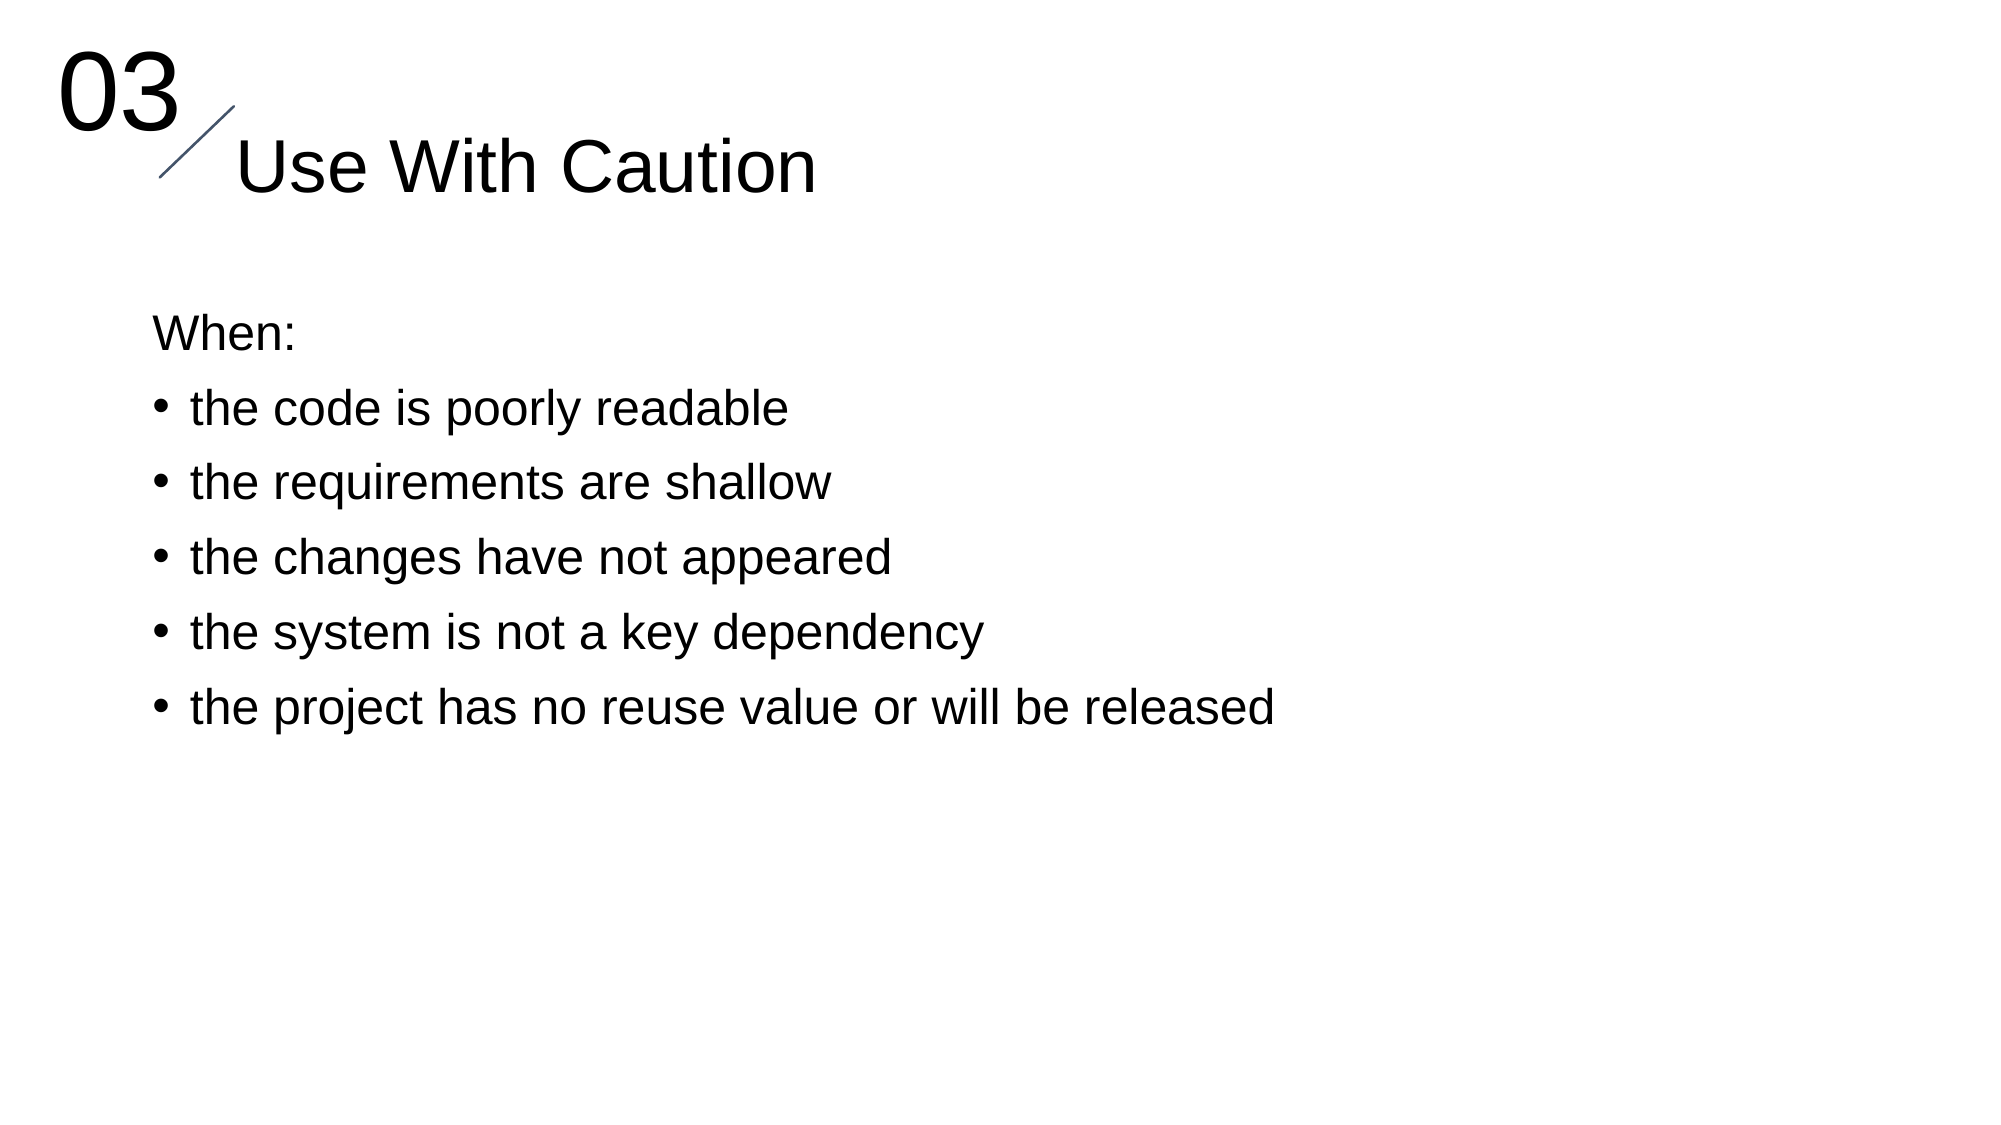

03
# Use With Caution
When:
the code is poorly readable
the requirements are shallow
the changes have not appeared
the system is not a key dependency
the project has no reuse value or will be released